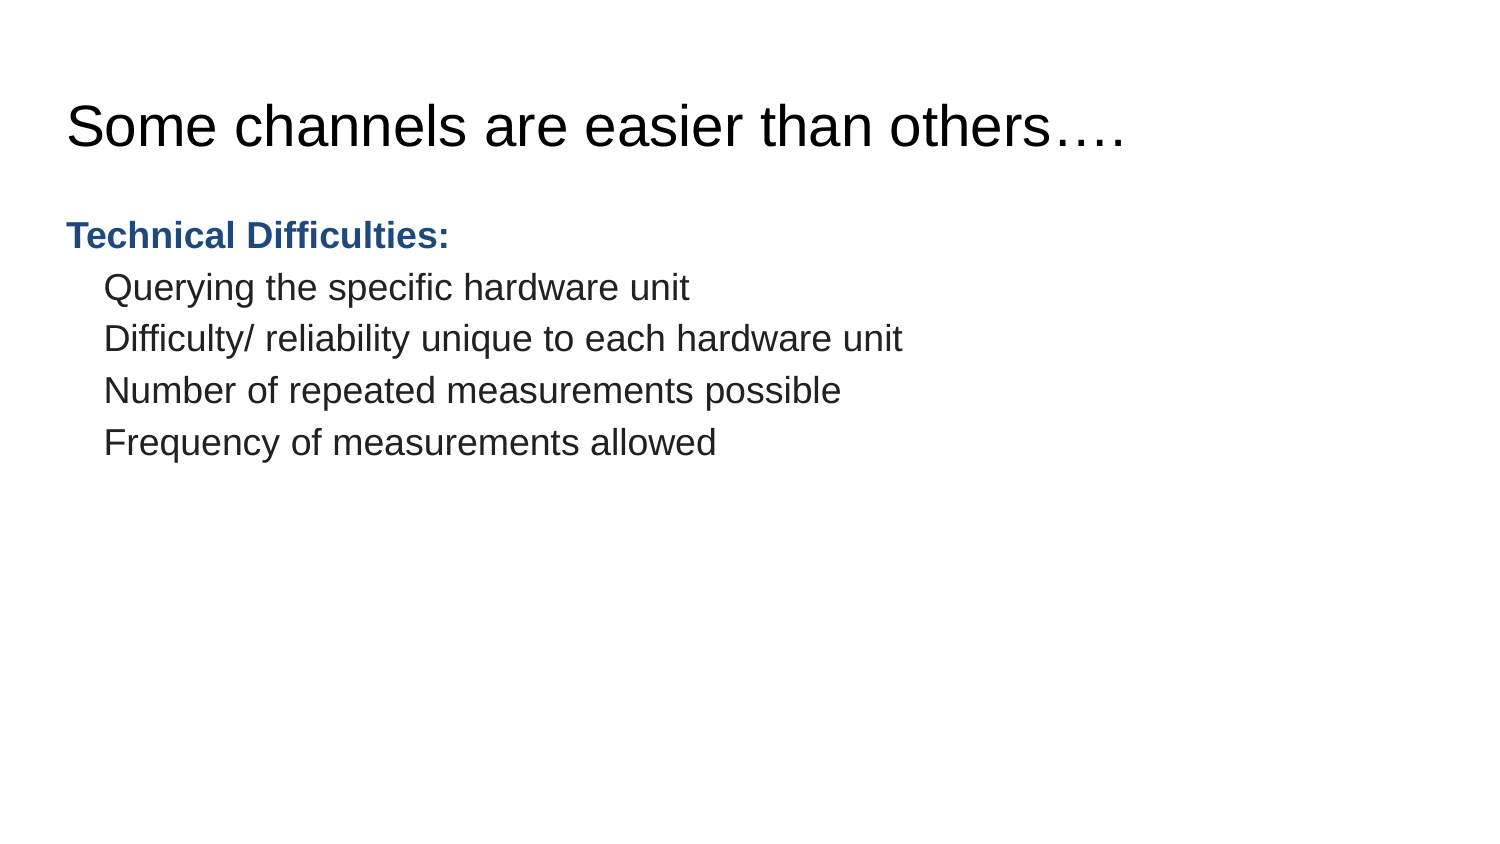

# Some channels are easier than others….

Technical Difficulties:
Querying the specific hardware unit
Difficulty/ reliability unique to each hardware unit
Number of repeated measurements possible
Frequency of measurements allowed